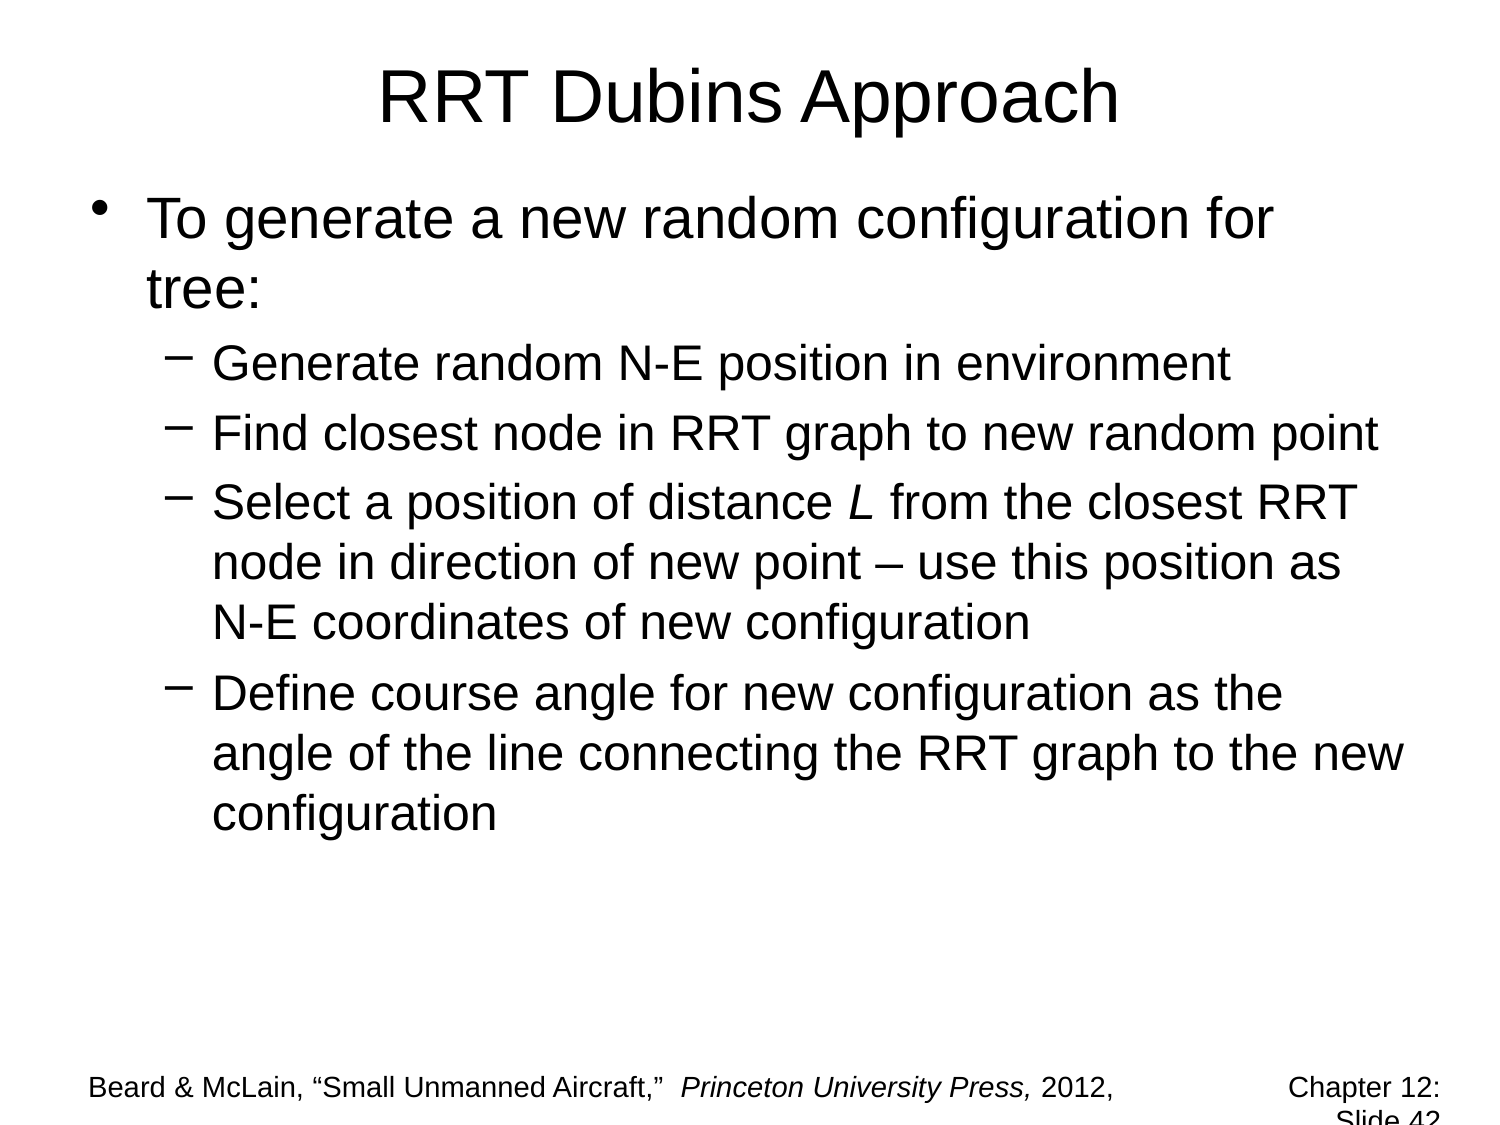

# RRT Dubins Approach
To generate a new random configuration for tree:
Generate random N-E position in environment
Find closest node in RRT graph to new random point
Select a position of distance L from the closest RRT node in direction of new point – use this position as
N-E coordinates of new configuration
Define course angle for new configuration as the angle of the line connecting the RRT graph to the new configuration